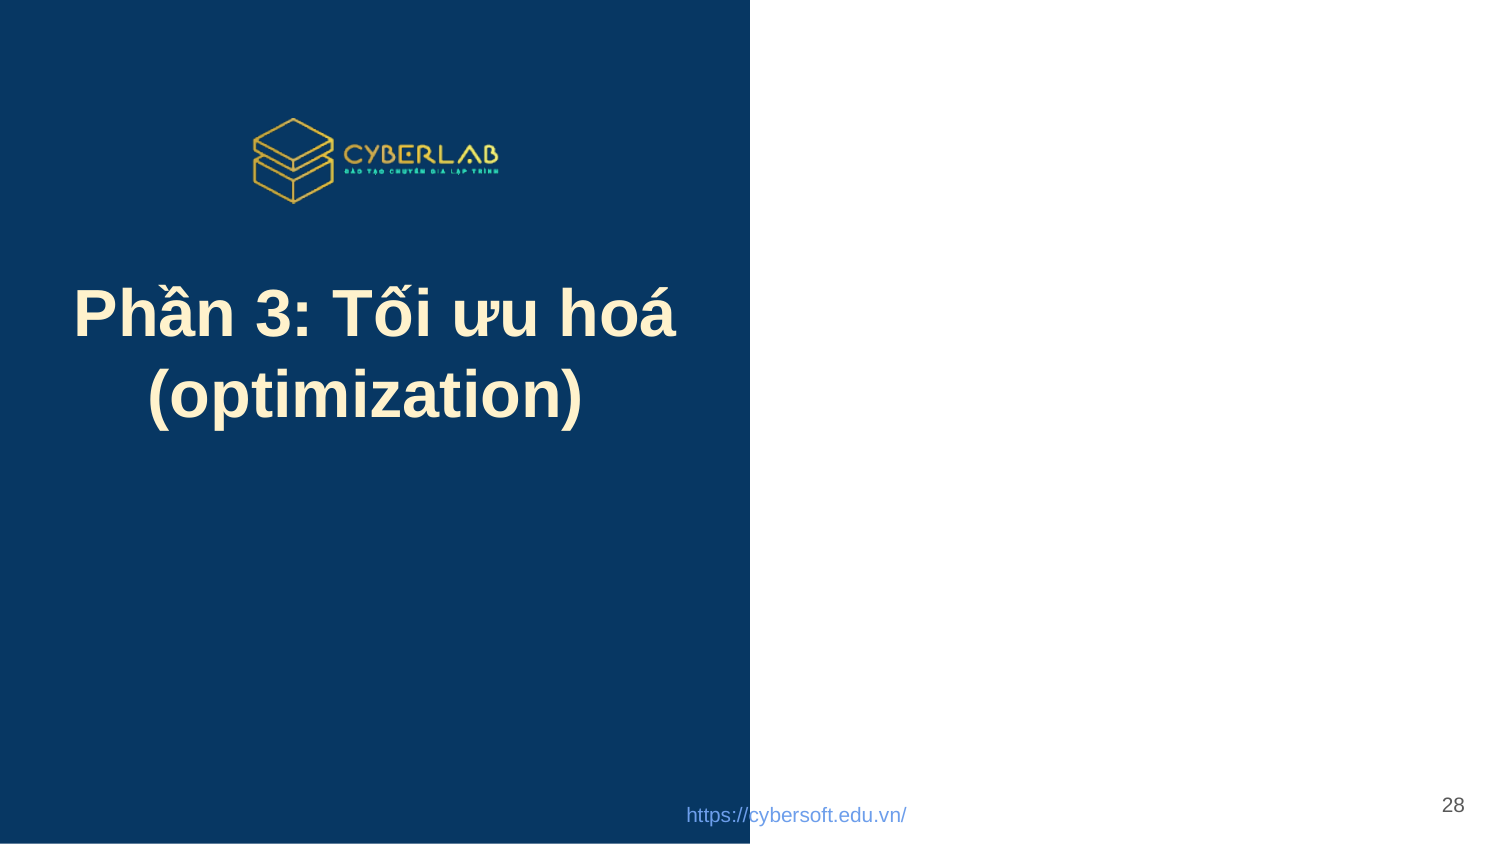

# Phần 3: Tối ưu hoá (optimization)

28